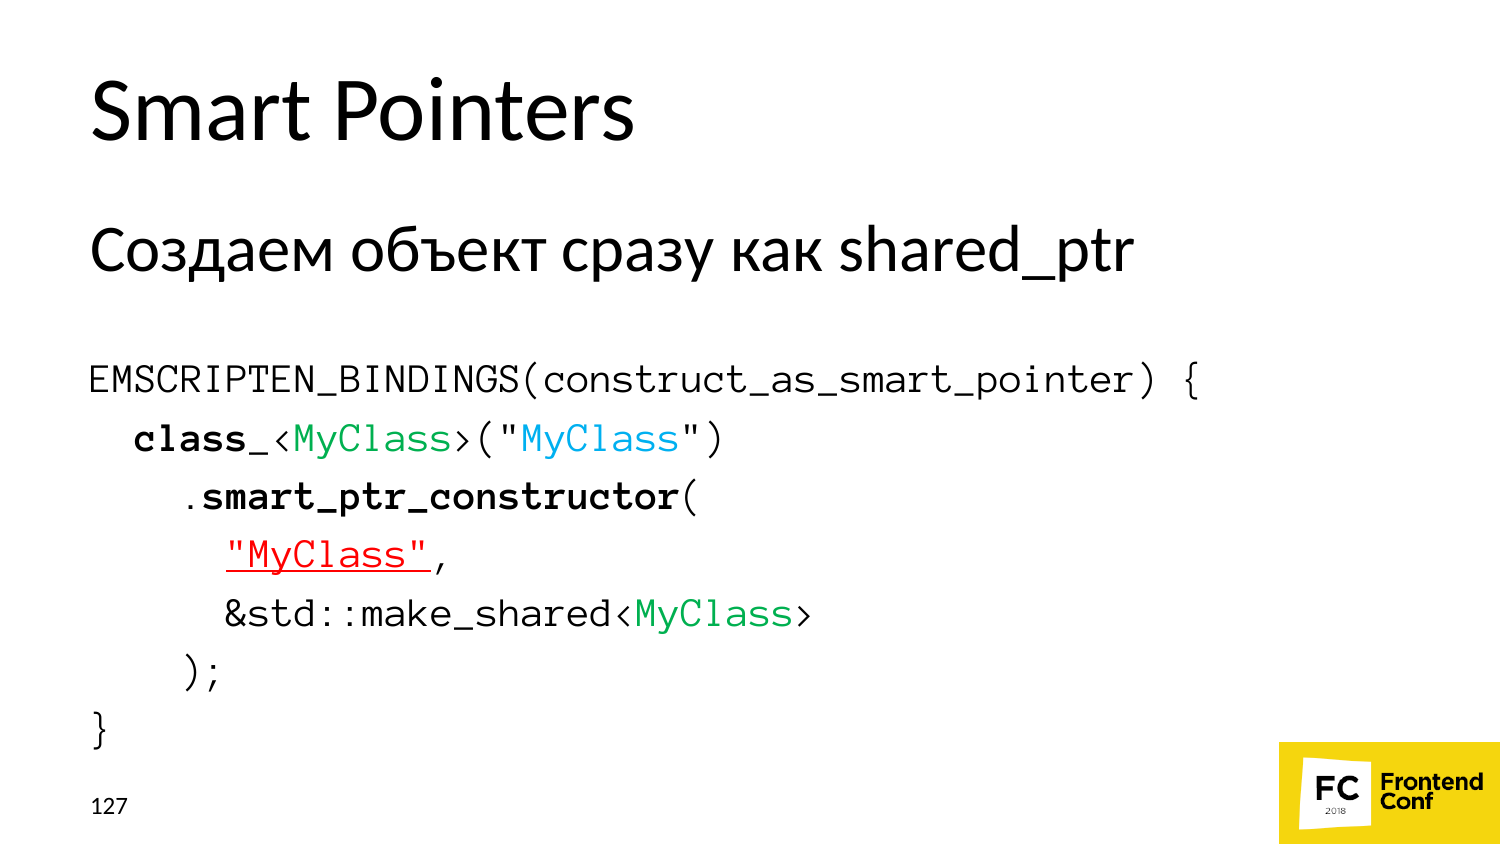

# Smart Pointers
Создаем объект сразу как shared_ptr

EMSCRIPTEN_BINDINGS(construct_as_smart_pointer) {
  class_<MyClass>("MyClass")
    .smart_ptr_constructor(
      "MyClass",
      &std::make_shared<MyClass>
    );
}

127